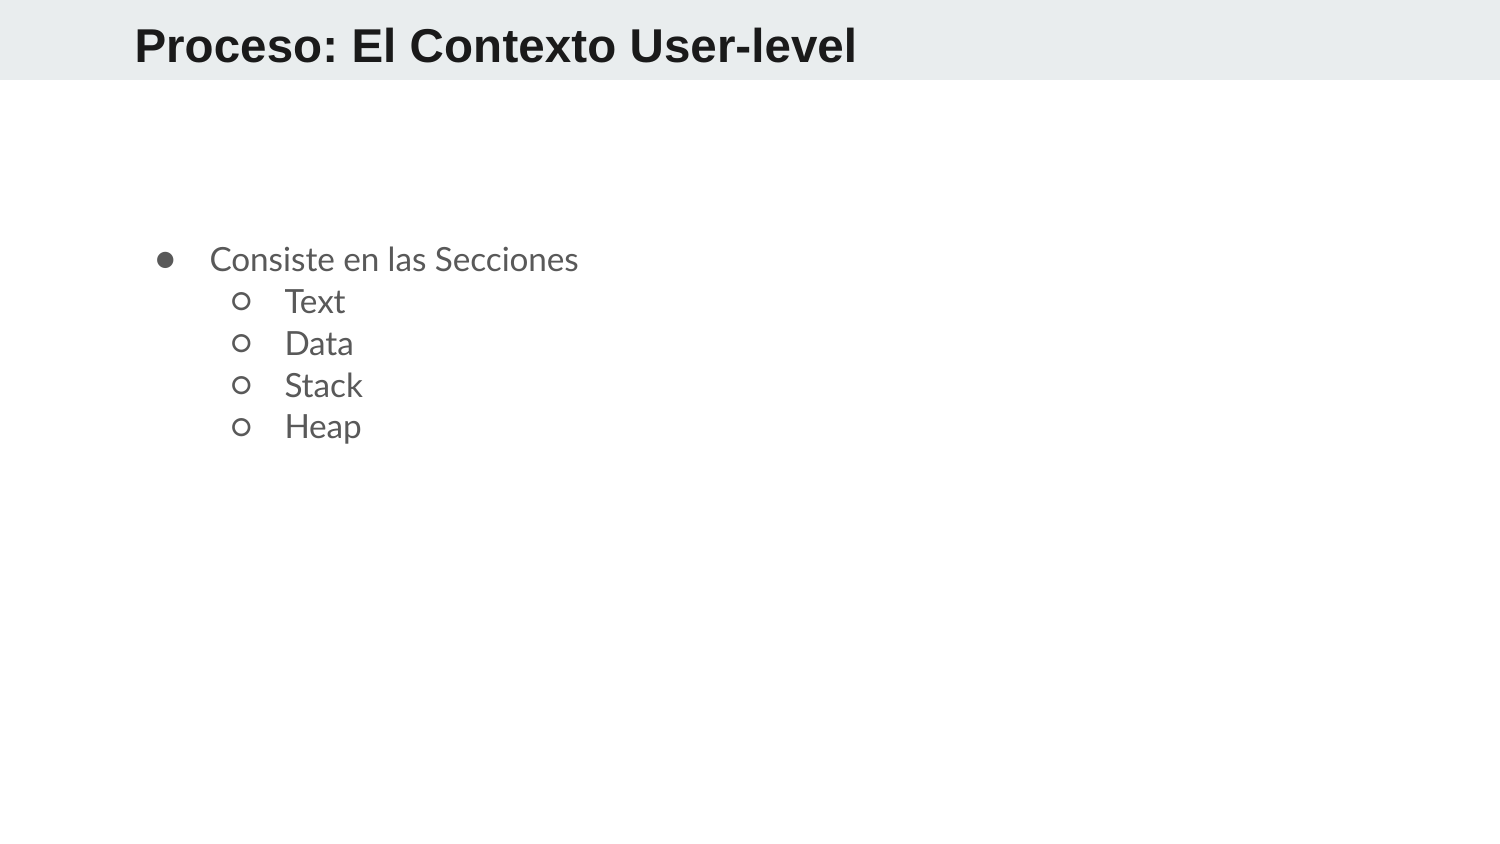

# Proceso: El Contexto User-level
Consiste en las Secciones
Text
Data
Stack
Heap